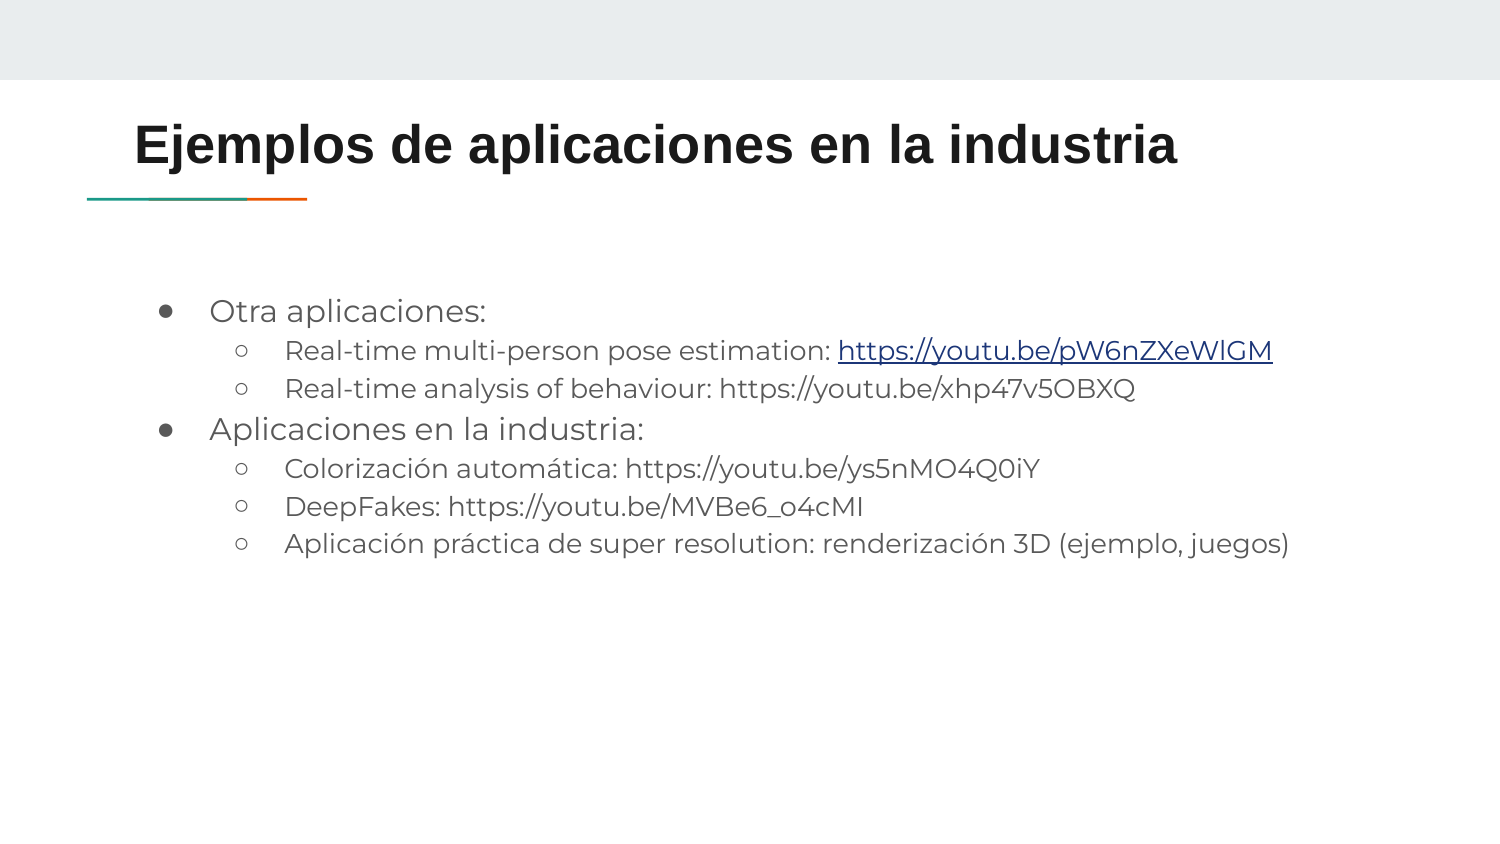

# Ejemplos de aplicaciones en la industria
Otra aplicaciones:
Real-time multi-person pose estimation: https://youtu.be/pW6nZXeWlGM
Real-time analysis of behaviour: https://youtu.be/xhp47v5OBXQ
Aplicaciones en la industria:
Colorización automática: https://youtu.be/ys5nMO4Q0iY
DeepFakes: https://youtu.be/MVBe6_o4cMI
Aplicación práctica de super resolution: renderización 3D (ejemplo, juegos)